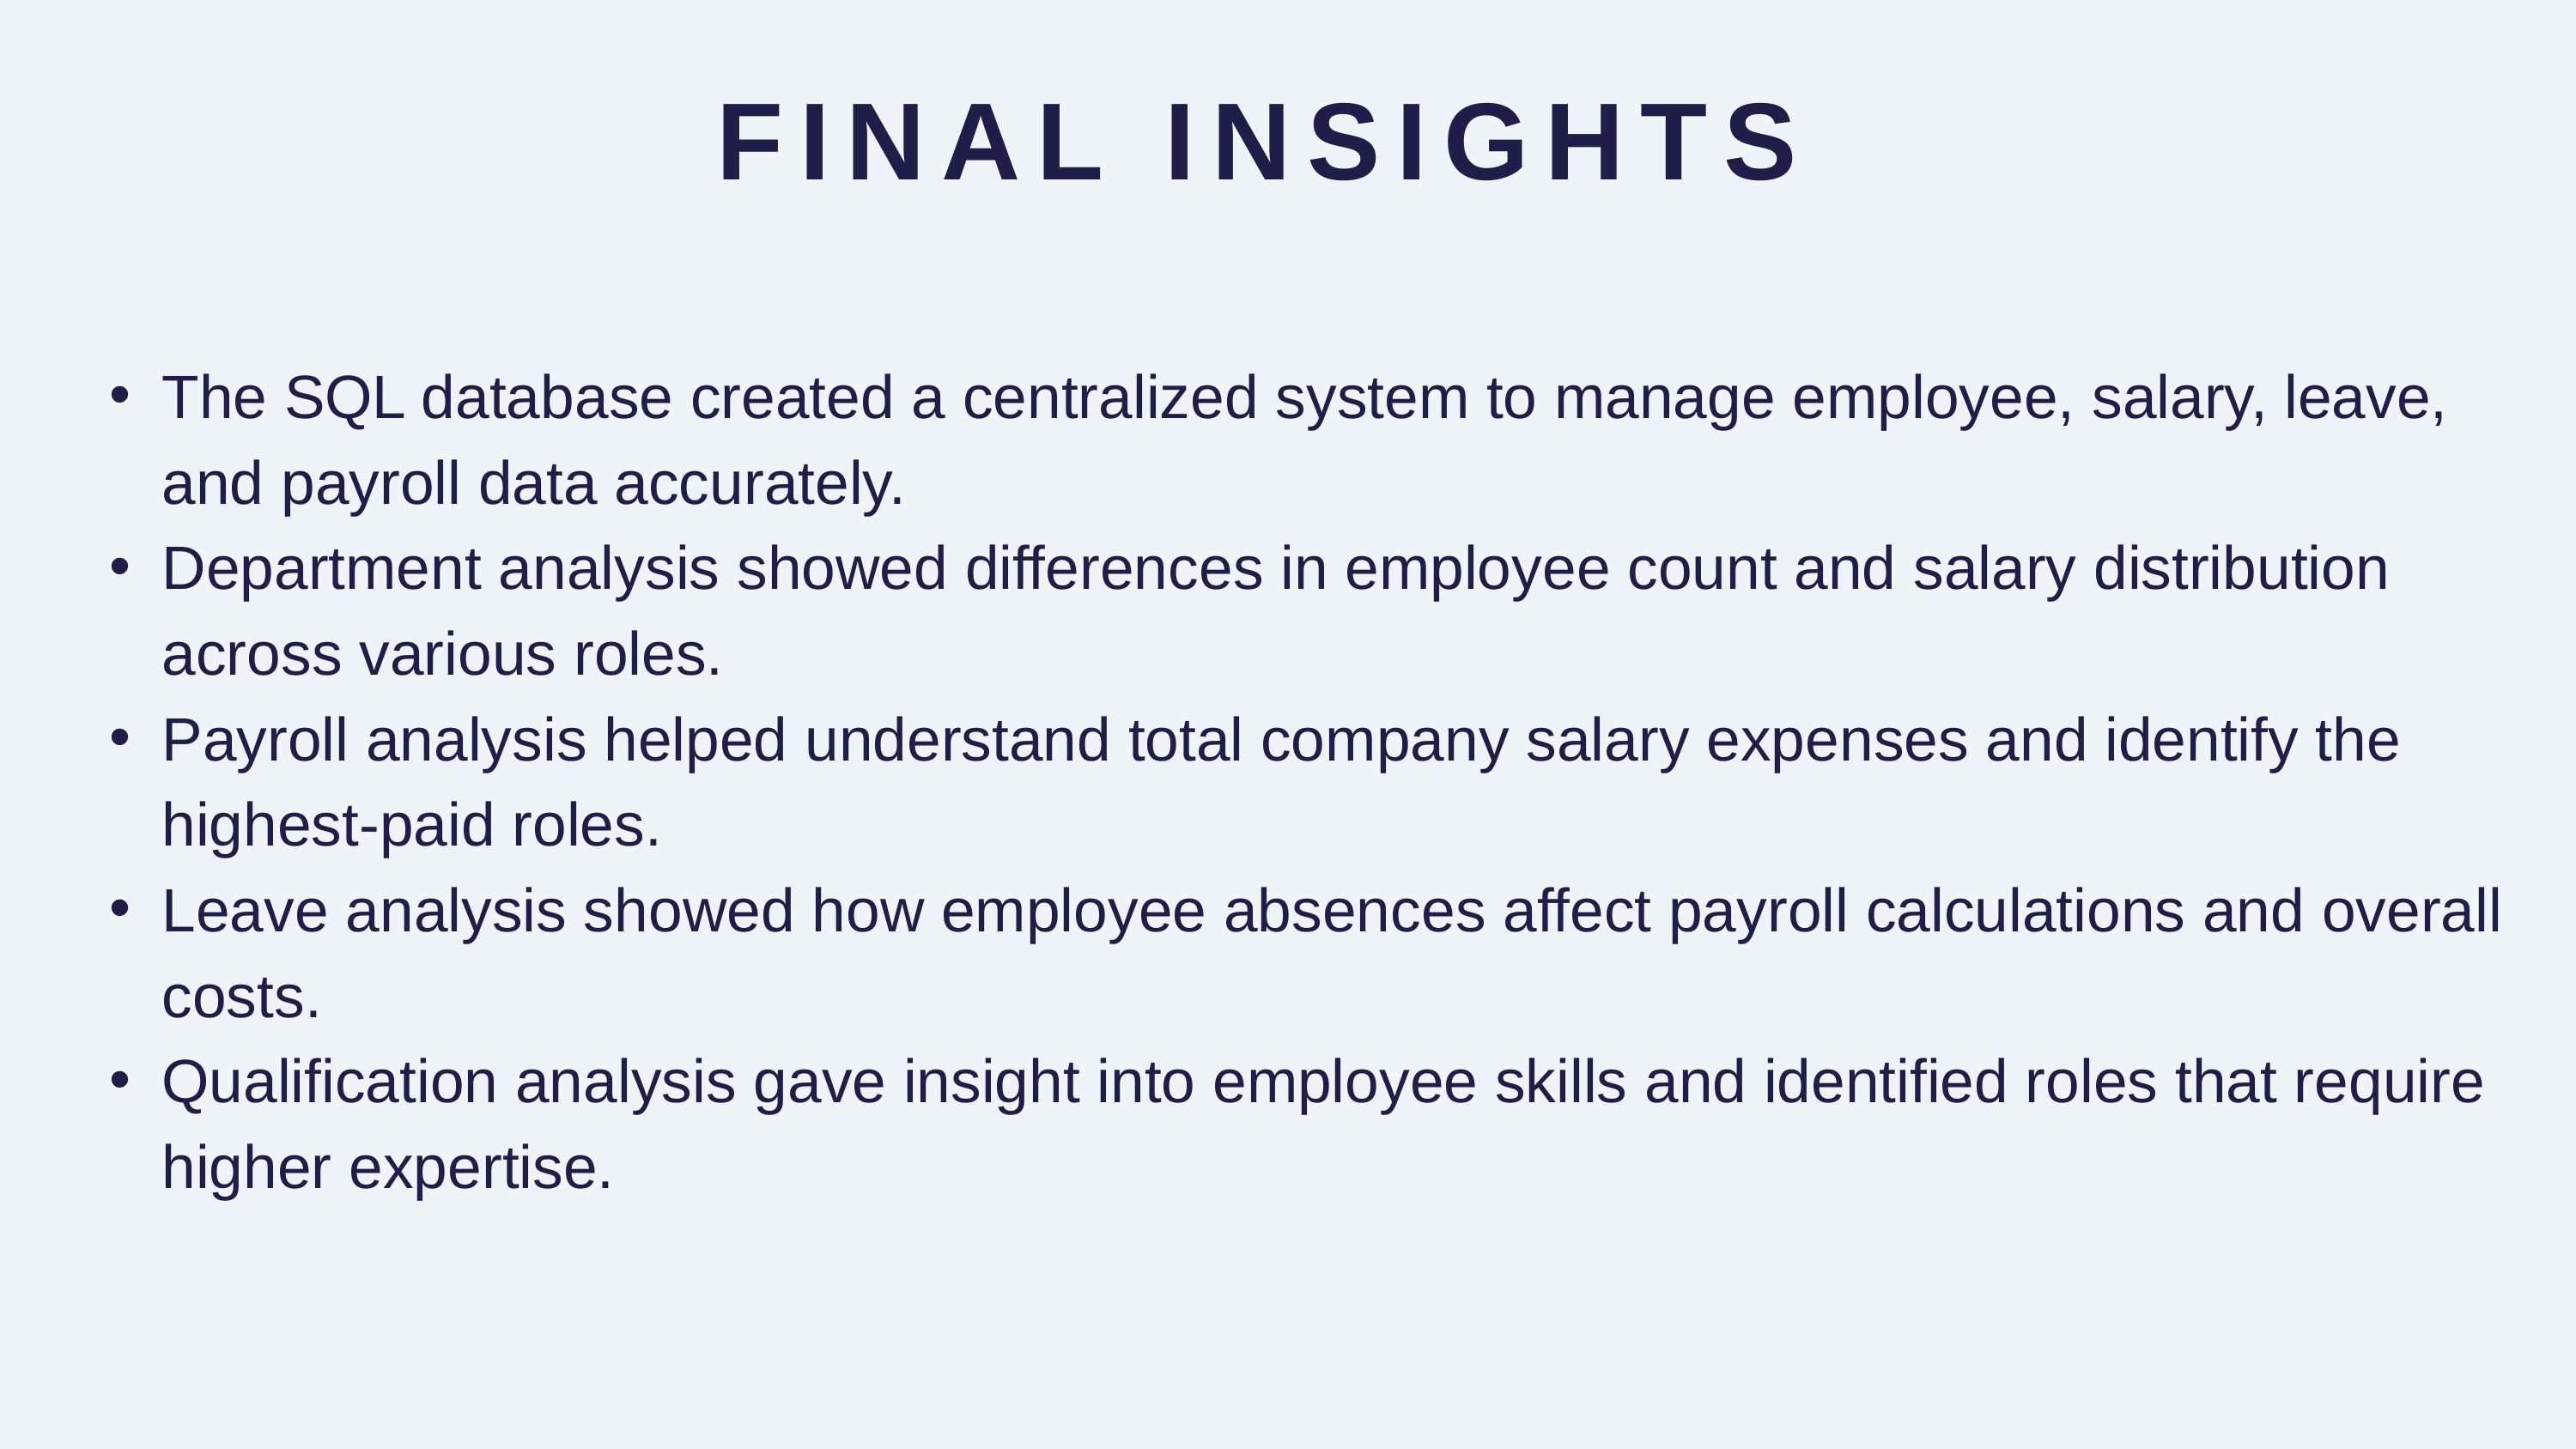

FINAL INSIGHTS
The SQL database created a centralized system to manage employee, salary, leave, and payroll data accurately.
Department analysis showed differences in employee count and salary distribution across various roles.
Payroll analysis helped understand total company salary expenses and identify the highest-paid roles.
Leave analysis showed how employee absences affect payroll calculations and overall costs.
Qualification analysis gave insight into employee skills and identified roles that require higher expertise.